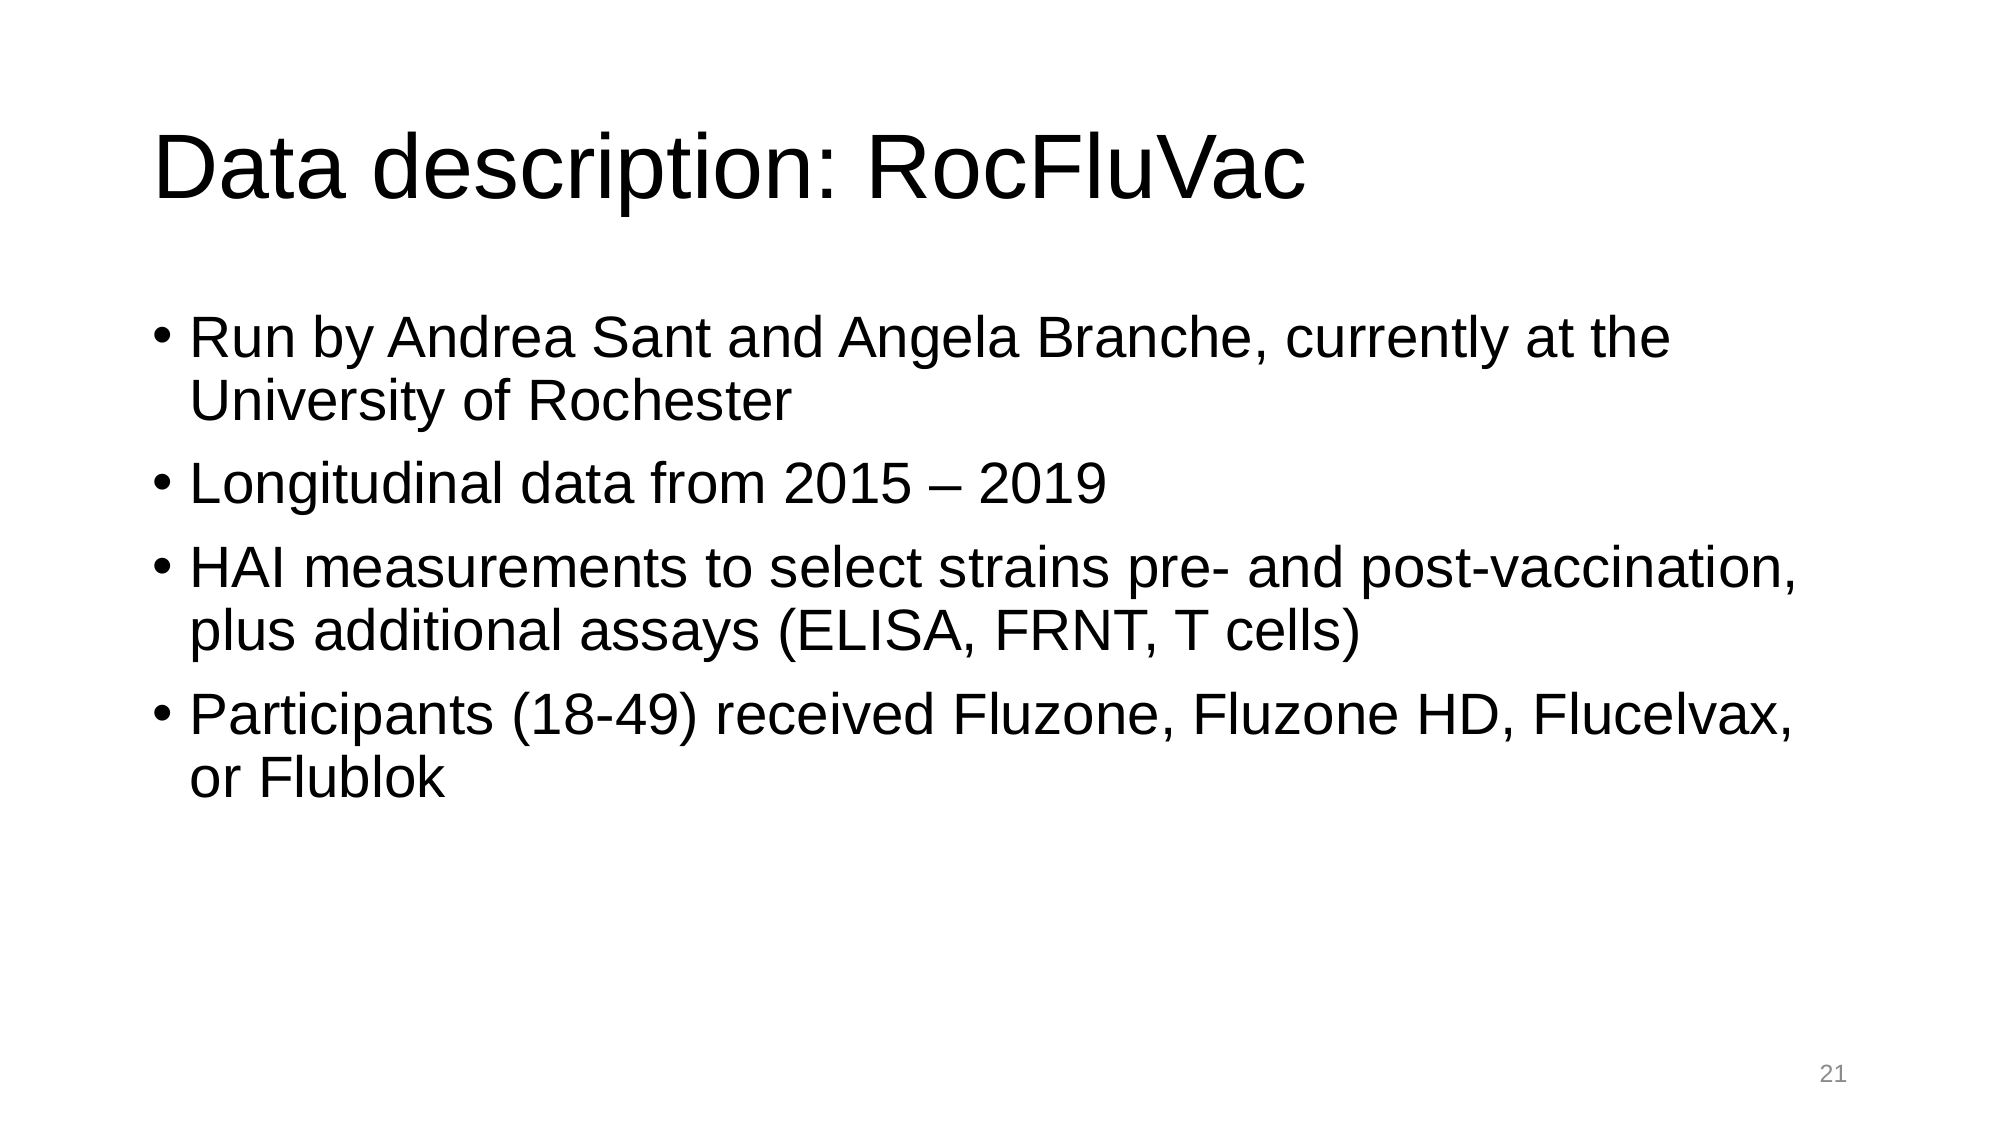

# Data description: RocFluVac
Run by Andrea Sant and Angela Branche, currently at the University of Rochester
Longitudinal data from 2015 – 2019
HAI measurements to select strains pre- and post-vaccination, plus additional assays (ELISA, FRNT, T cells)
Participants (18-49) received Fluzone, Fluzone HD, Flucelvax, or Flublok
21